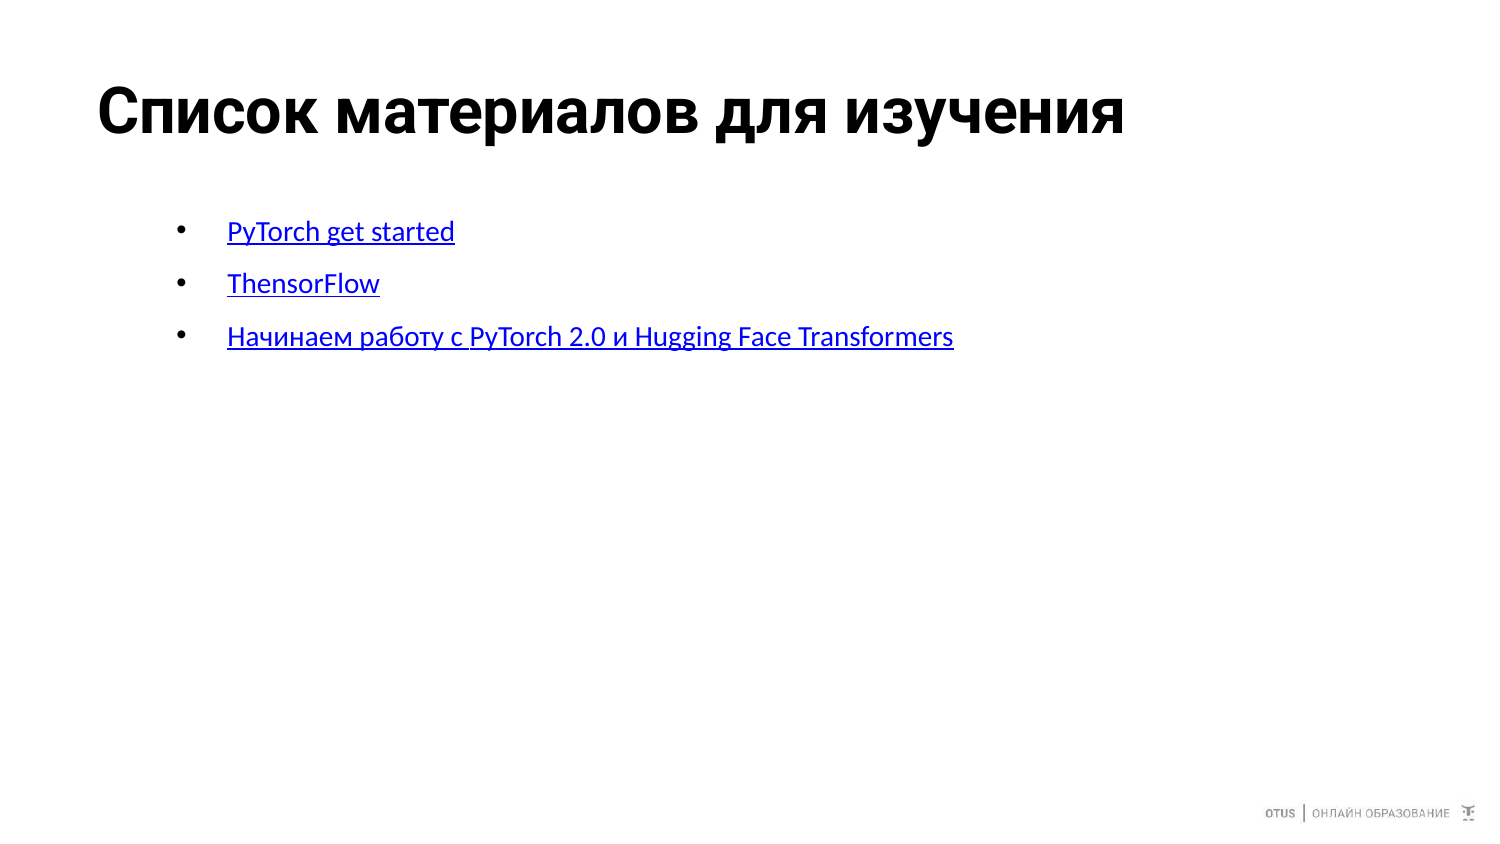

# Список материалов для изучения

PyTorch get started
ThensorFlow
Начинаем работу с PyTorch 2.0 и Hugging Face Transformers